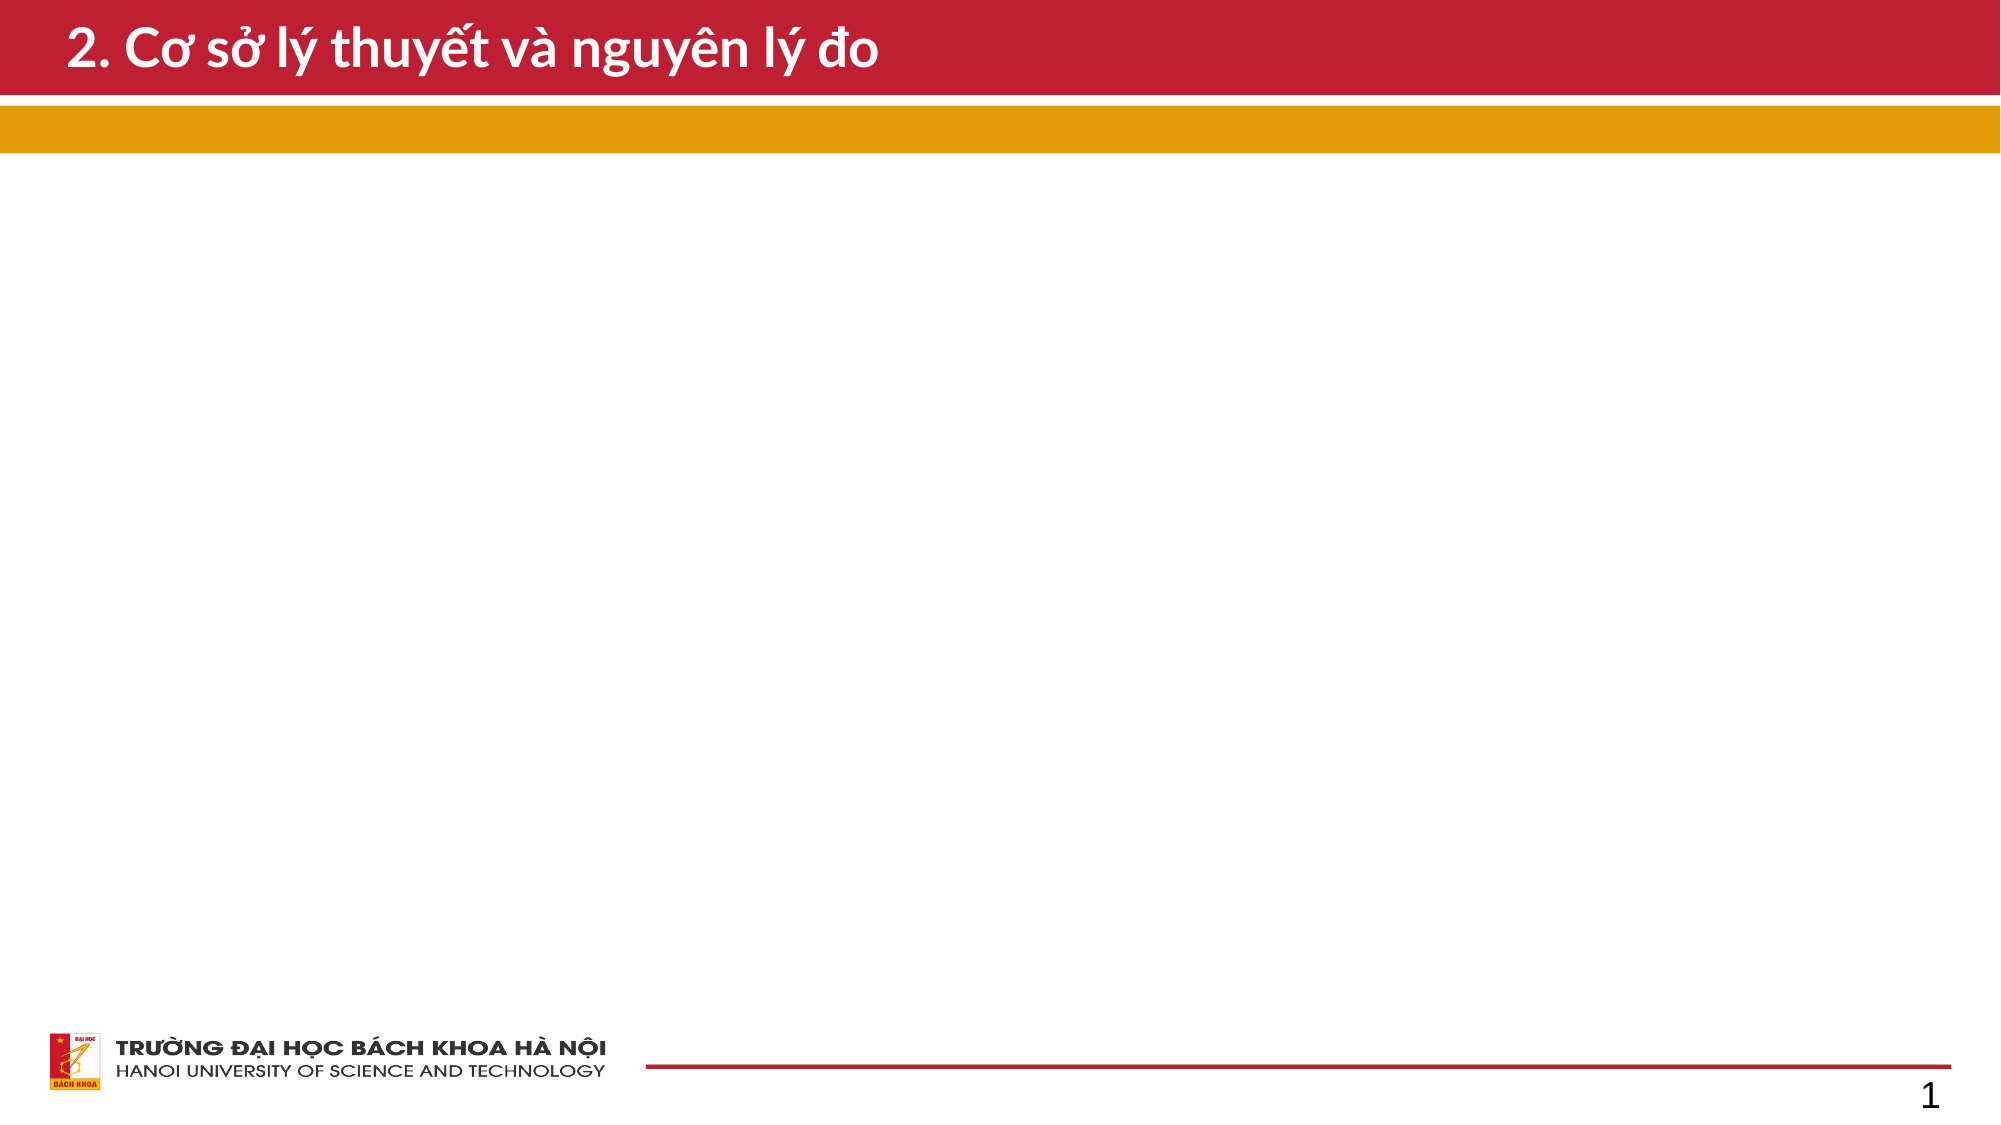

# 2. Cơ sở lý thuyết và nguyên lý đo
1